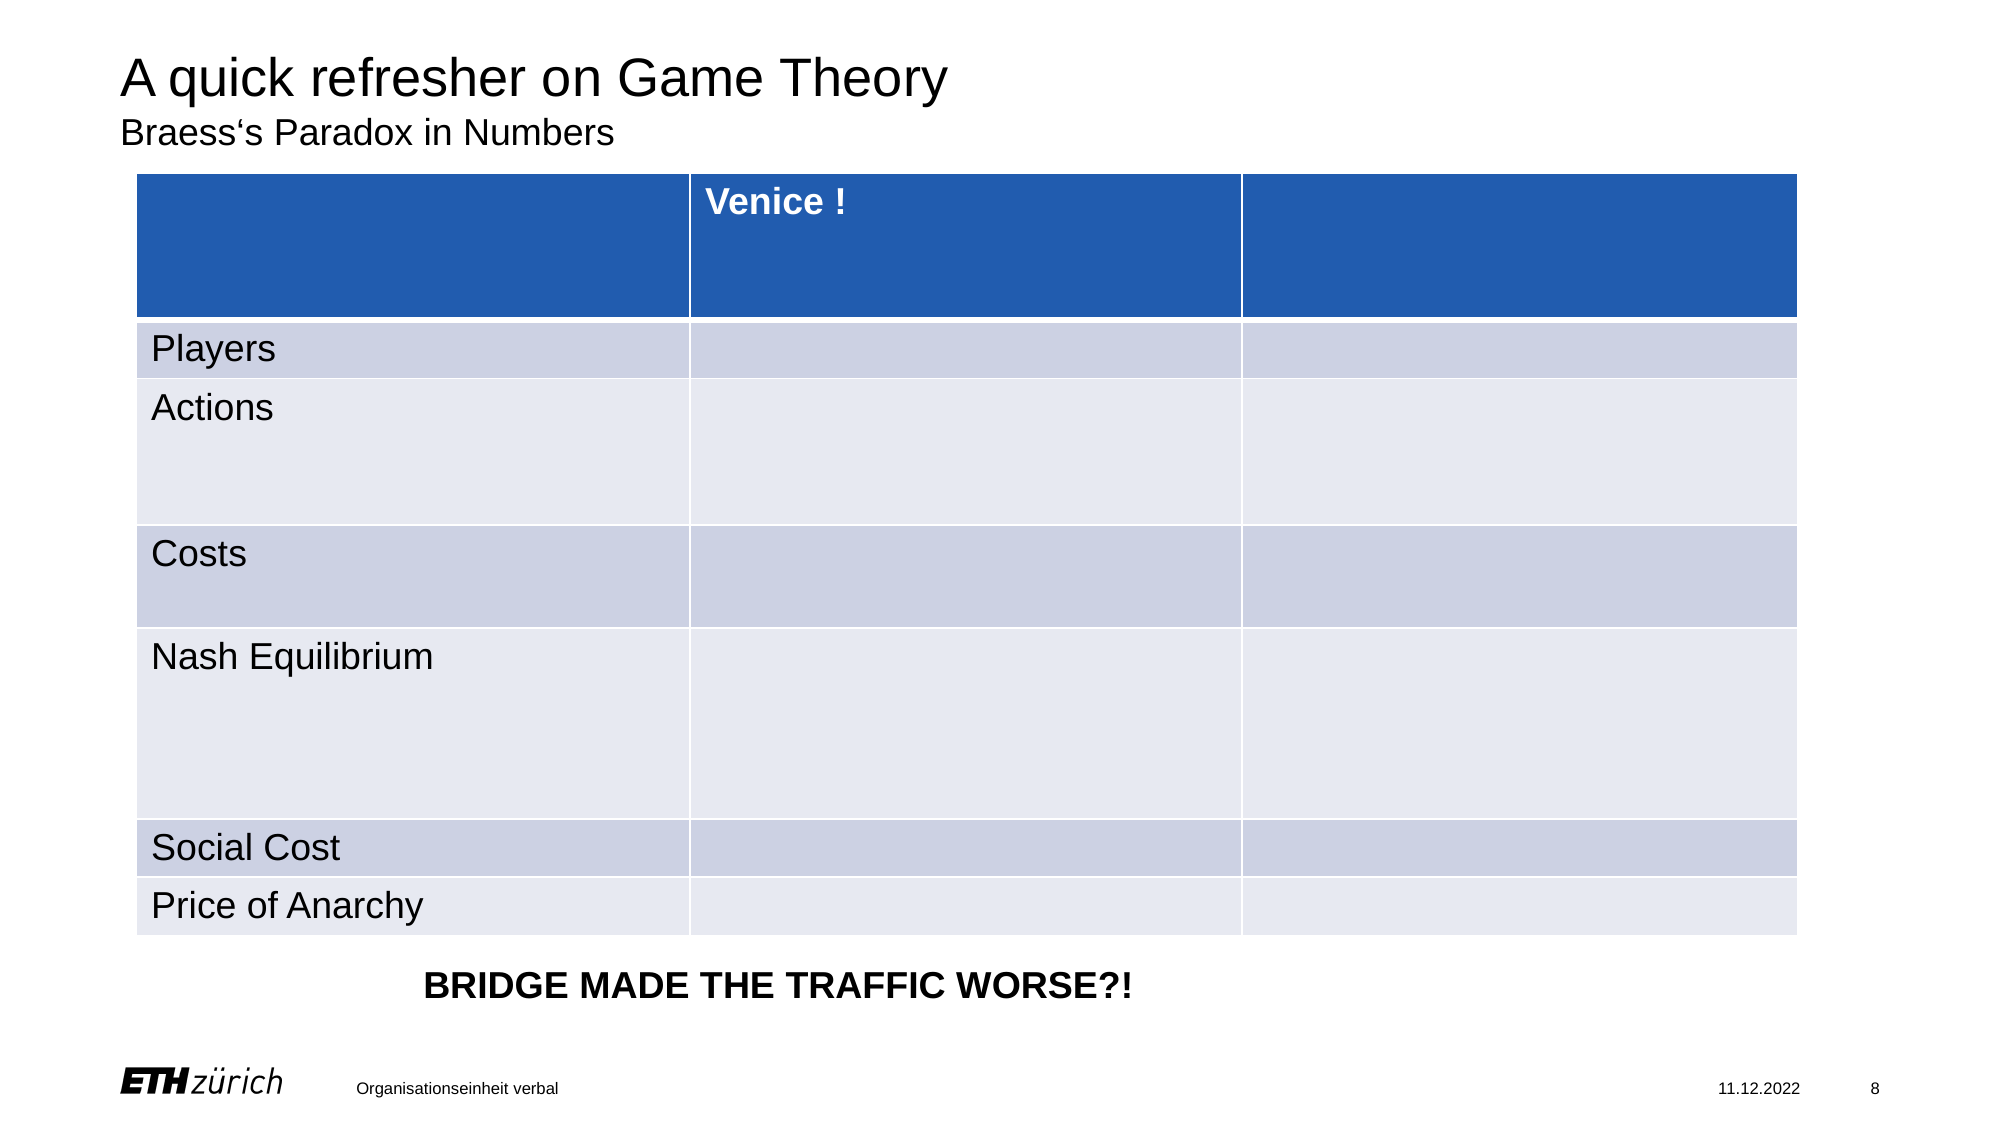

# A quick refresher on Game Theory Braess‘s Paradox in Numbers
|  | Venice ! |  |
| --- | --- | --- |
| Players |  |  |
| Actions |  |  |
| Costs |  |  |
| Nash Equilibrium |  |  |
| Social Cost |  |  |
| Price of Anarchy |  |  |
BRIDGE MADE THE TRAFFIC WORSE?!
Organisationseinheit verbal
11.12.2022
8